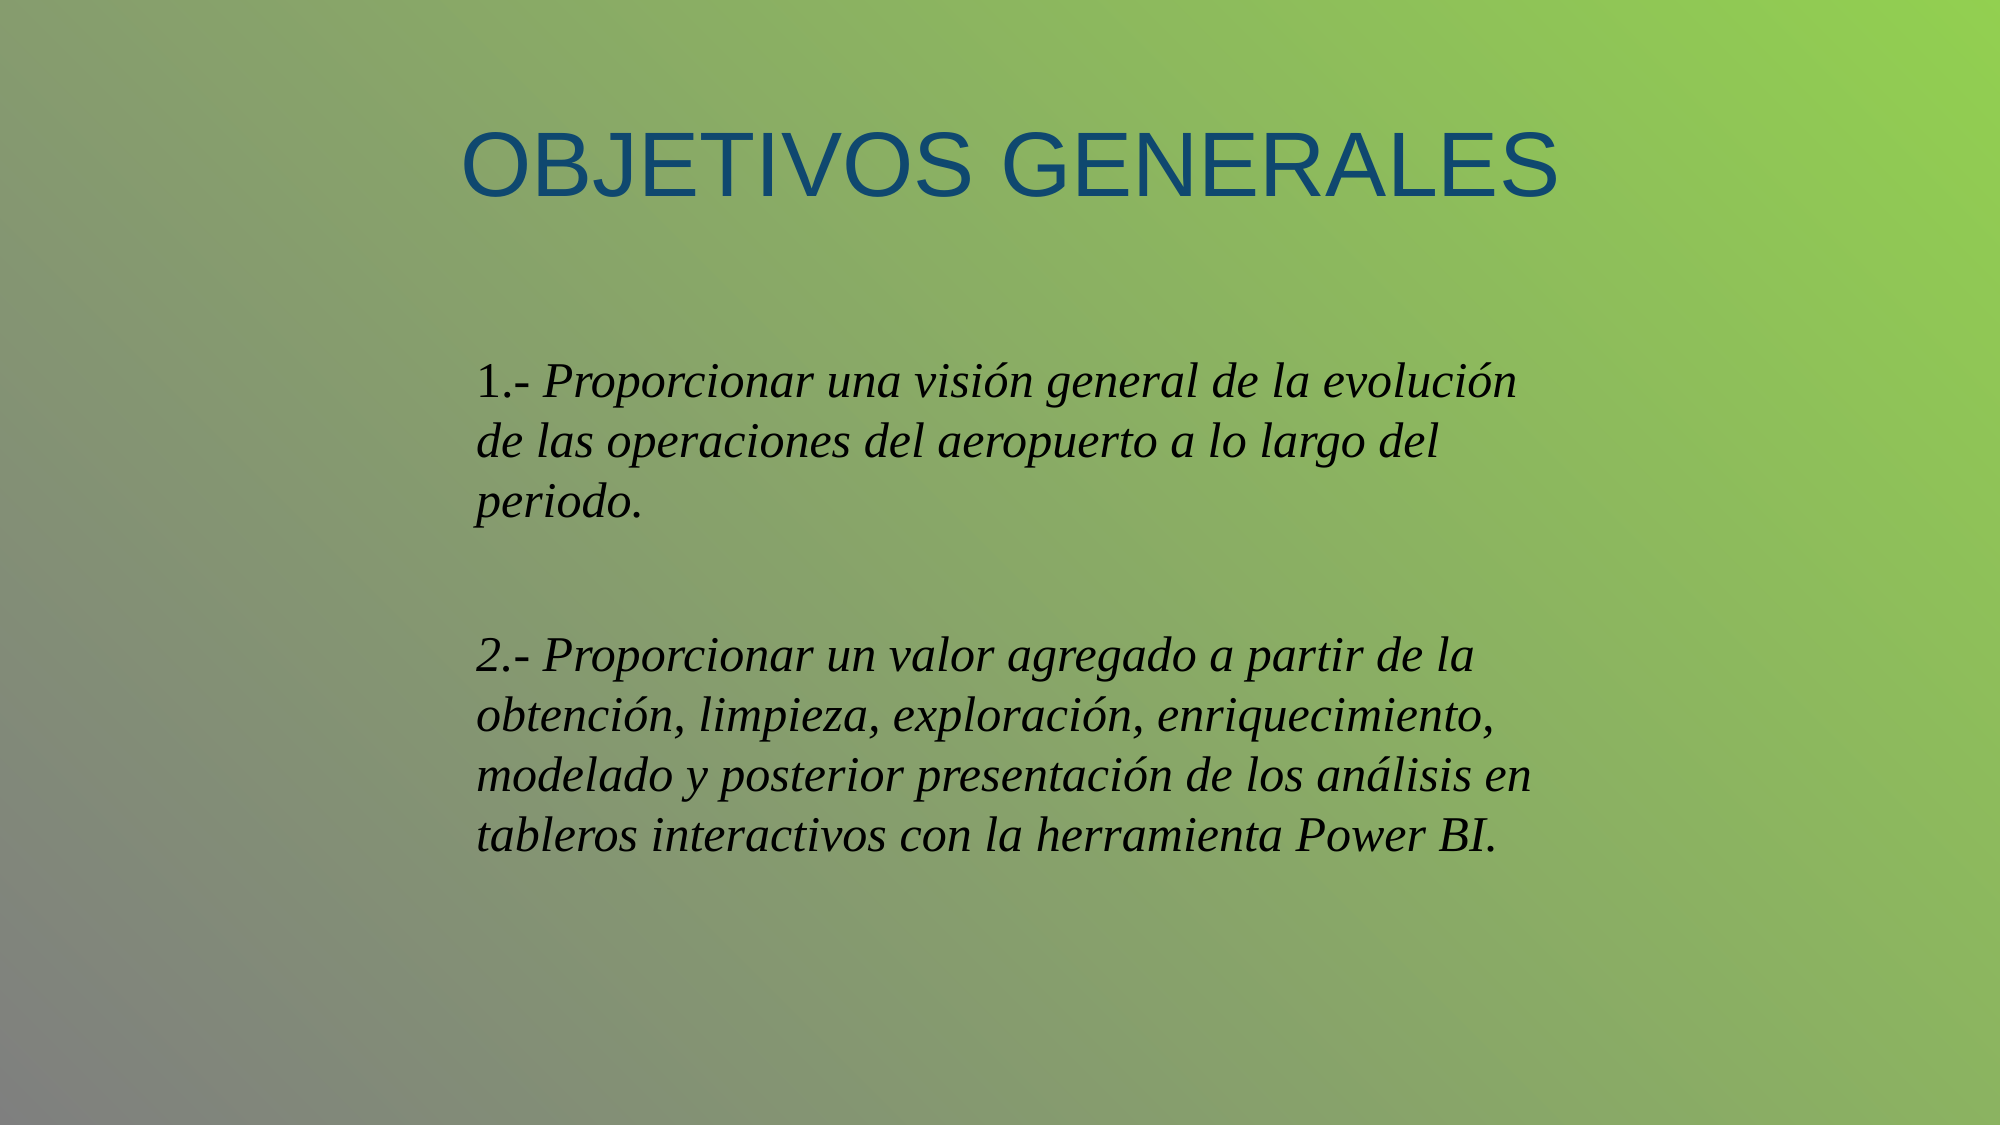

# OBJETIVOS GENERALES
1.- Proporcionar una visión general de la evolución de las operaciones del aeropuerto a lo largo del periodo.

2.- Proporcionar un valor agregado a partir de la obtención, limpieza, exploración, enriquecimiento, modelado y posterior presentación de los análisis en tableros interactivos con la herramienta Power BI.